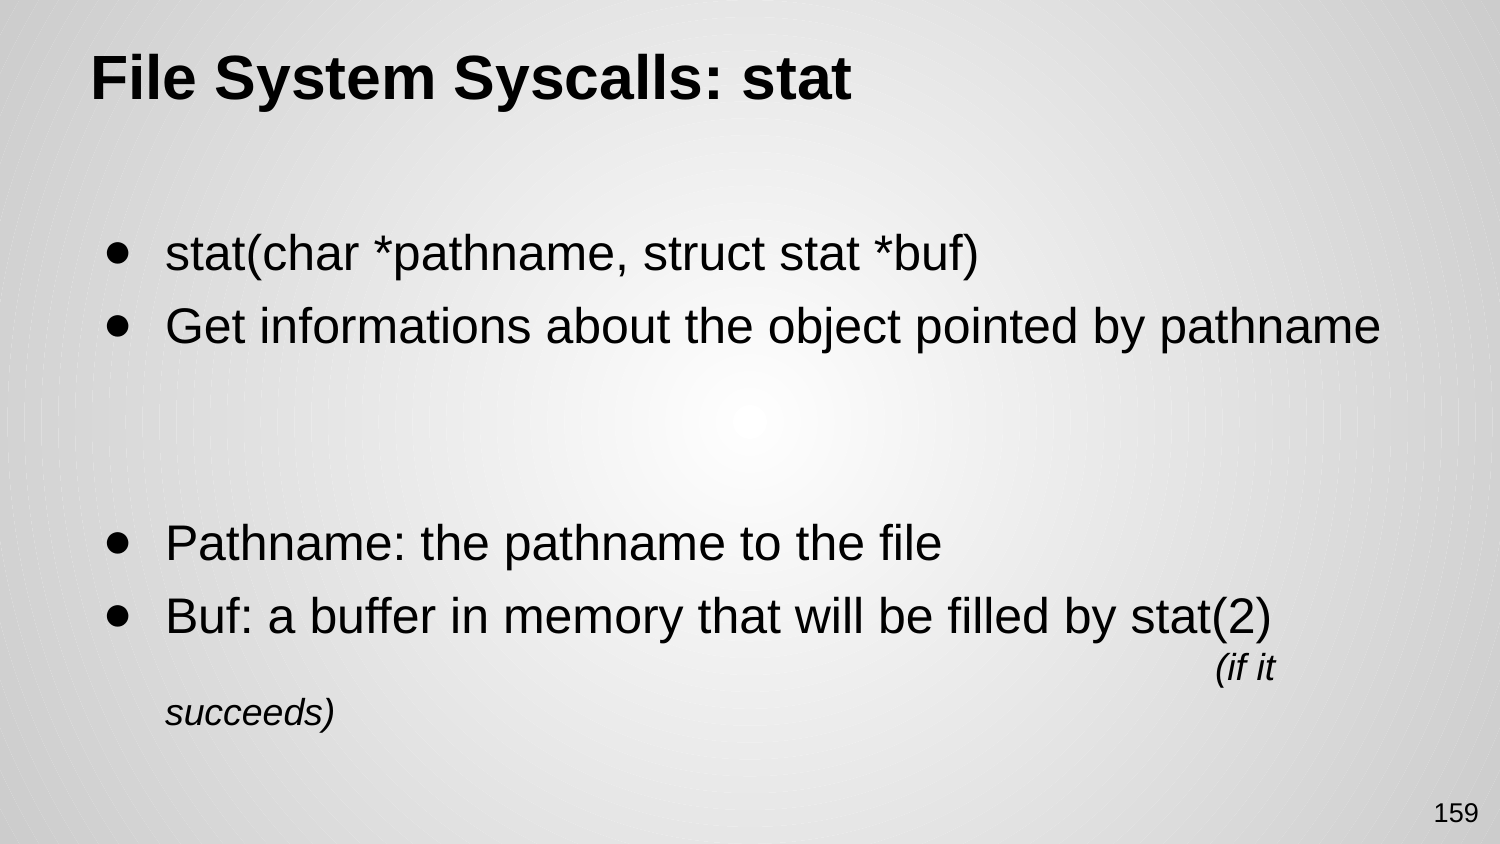

# File System Syscalls: stat
stat(char *pathname, struct stat *buf)
Get informations about the object pointed by pathname

Pathname: the pathname to the file
Buf: a buffer in memory that will be filled by stat(2)
							(if it succeeds)
159